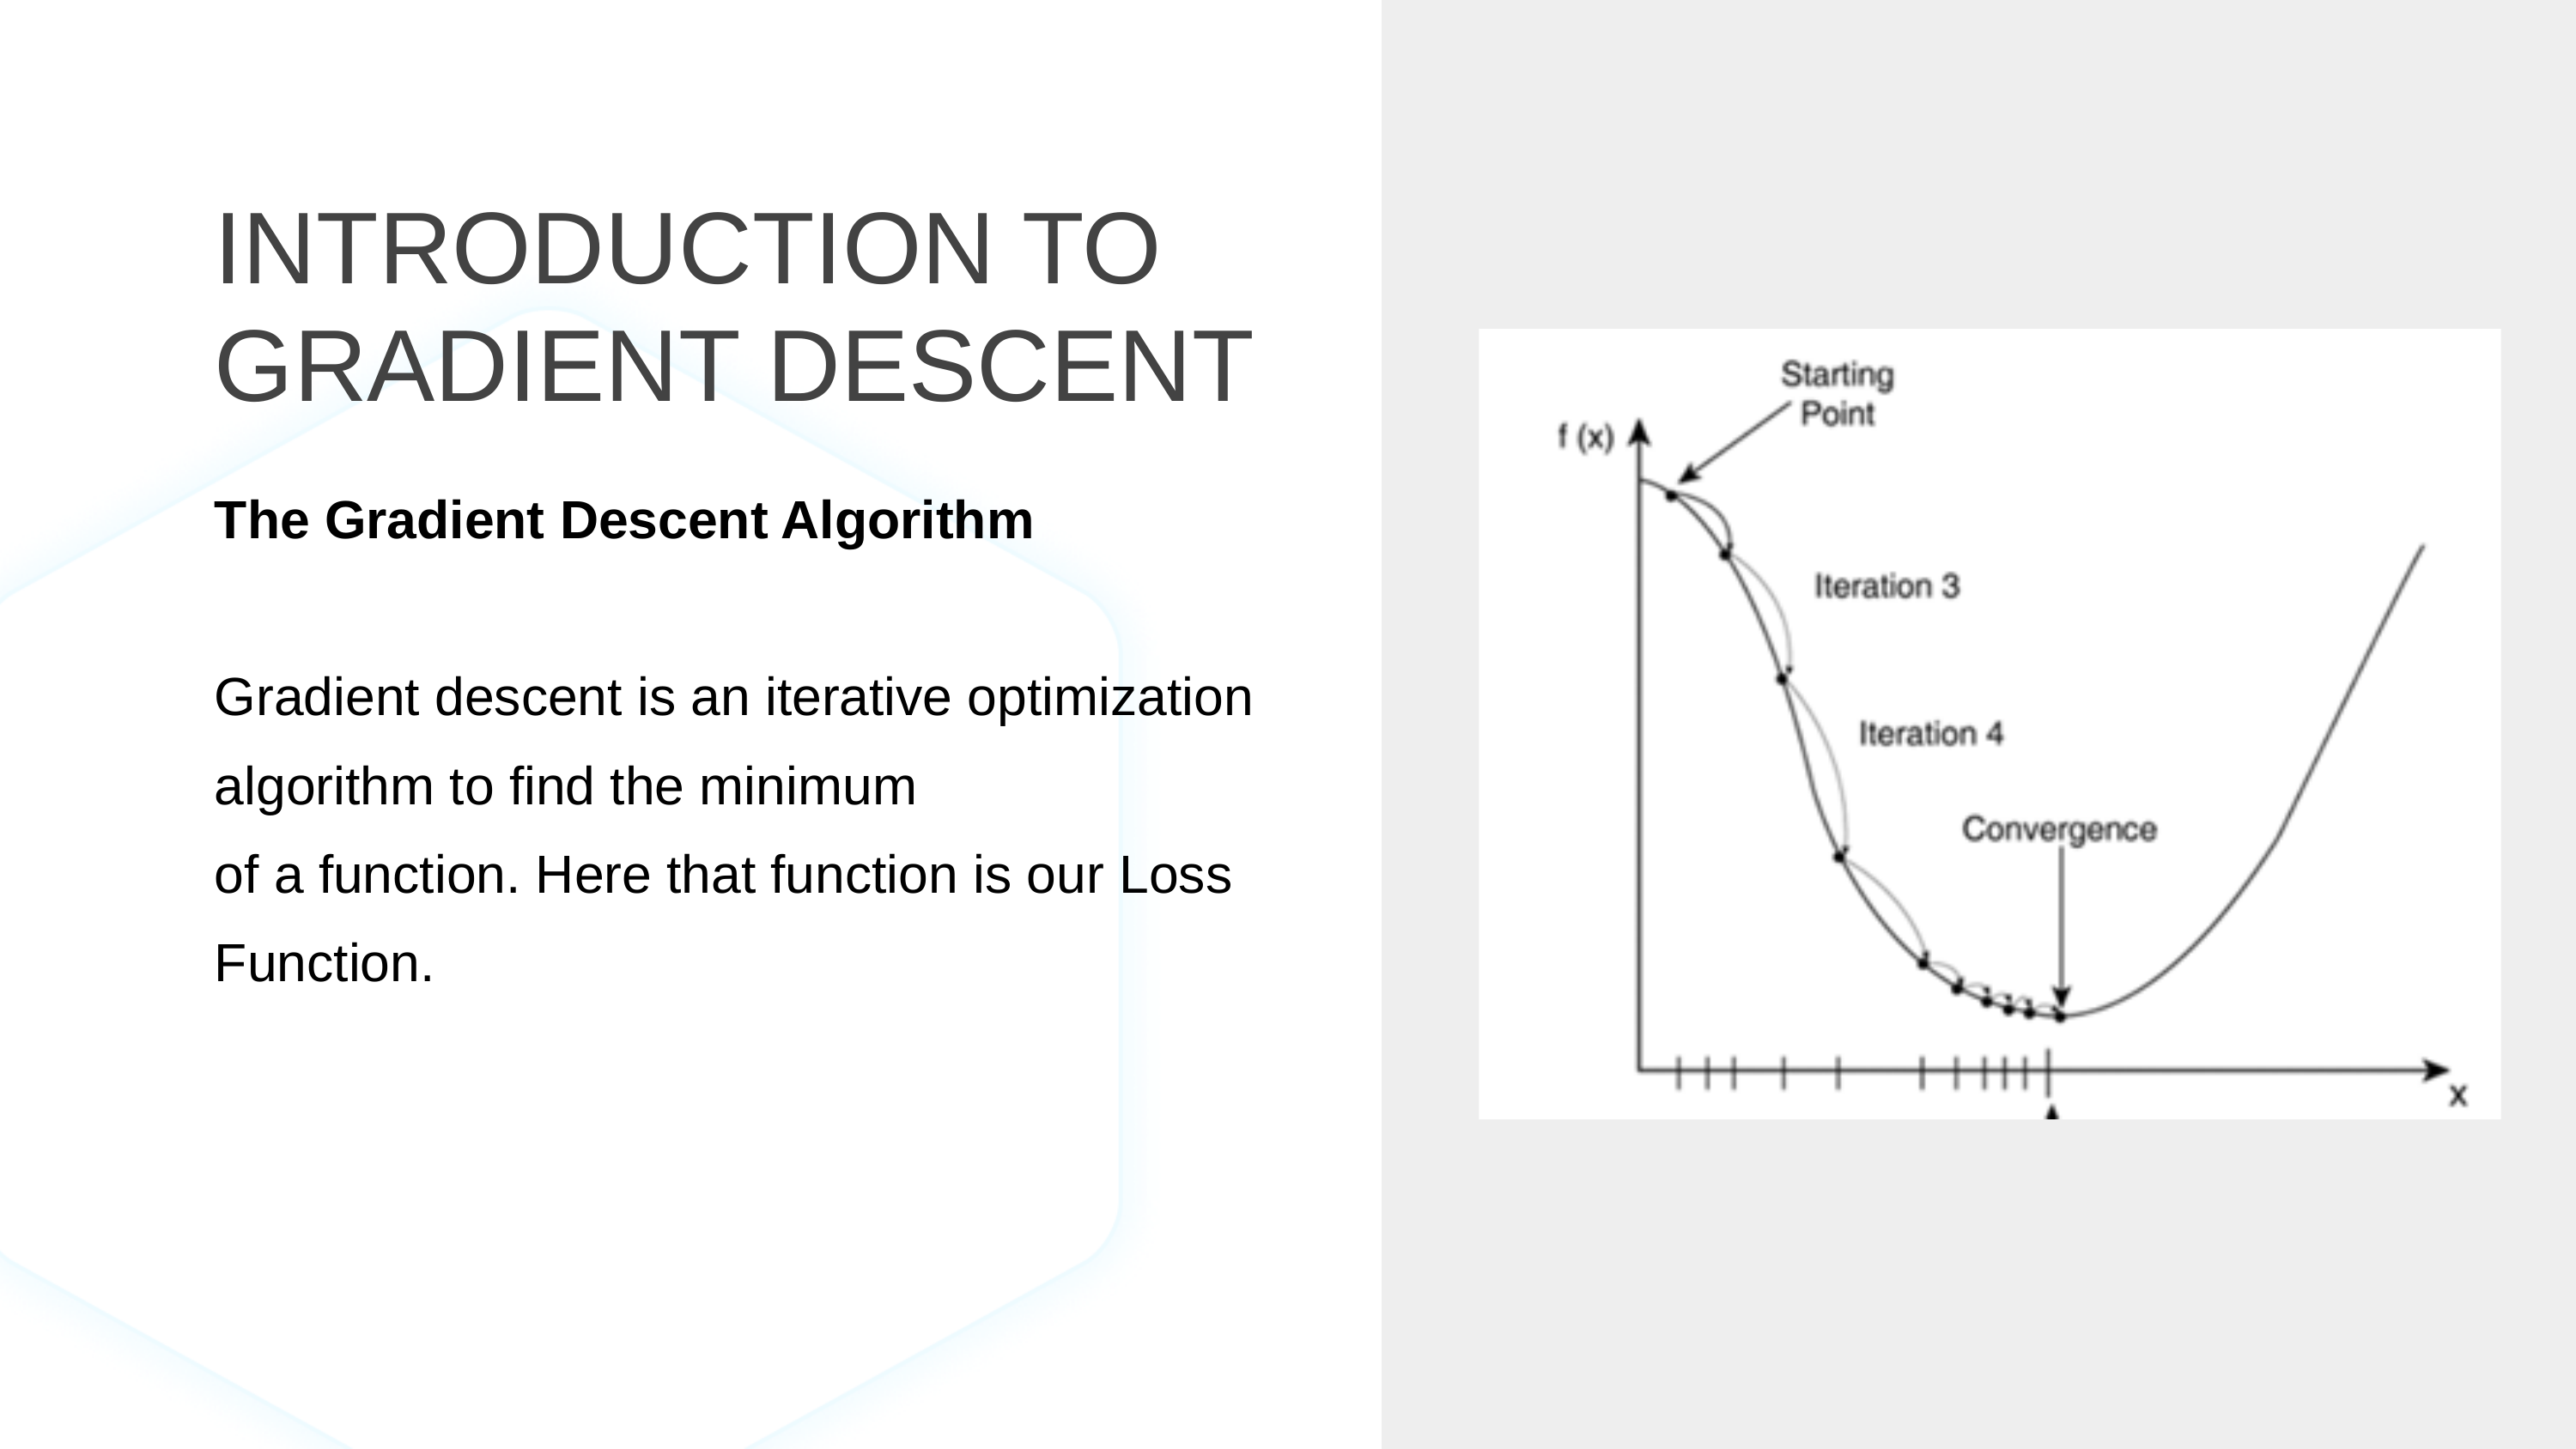

INTRODUCTION TO GRADIENT DESCENT

The Gradient Descent Algorithm

Gradient descent is an iterative optimization algorithm to find the minimum
of a function. Here that function is our Loss Function.